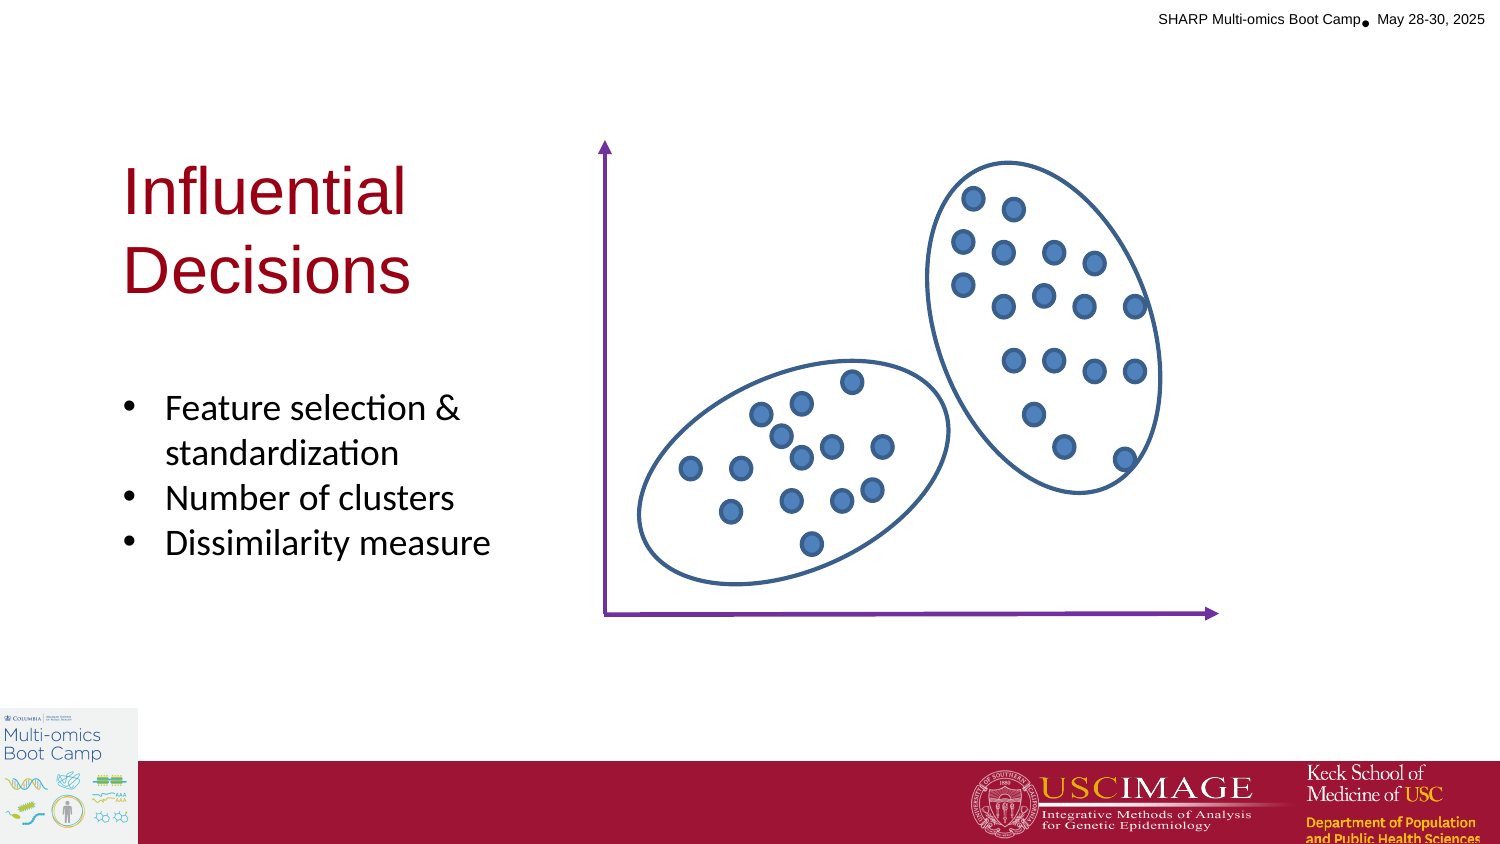

Influential Decisions

Feature selection & standardization
Number of clusters
Dissimilarity measure